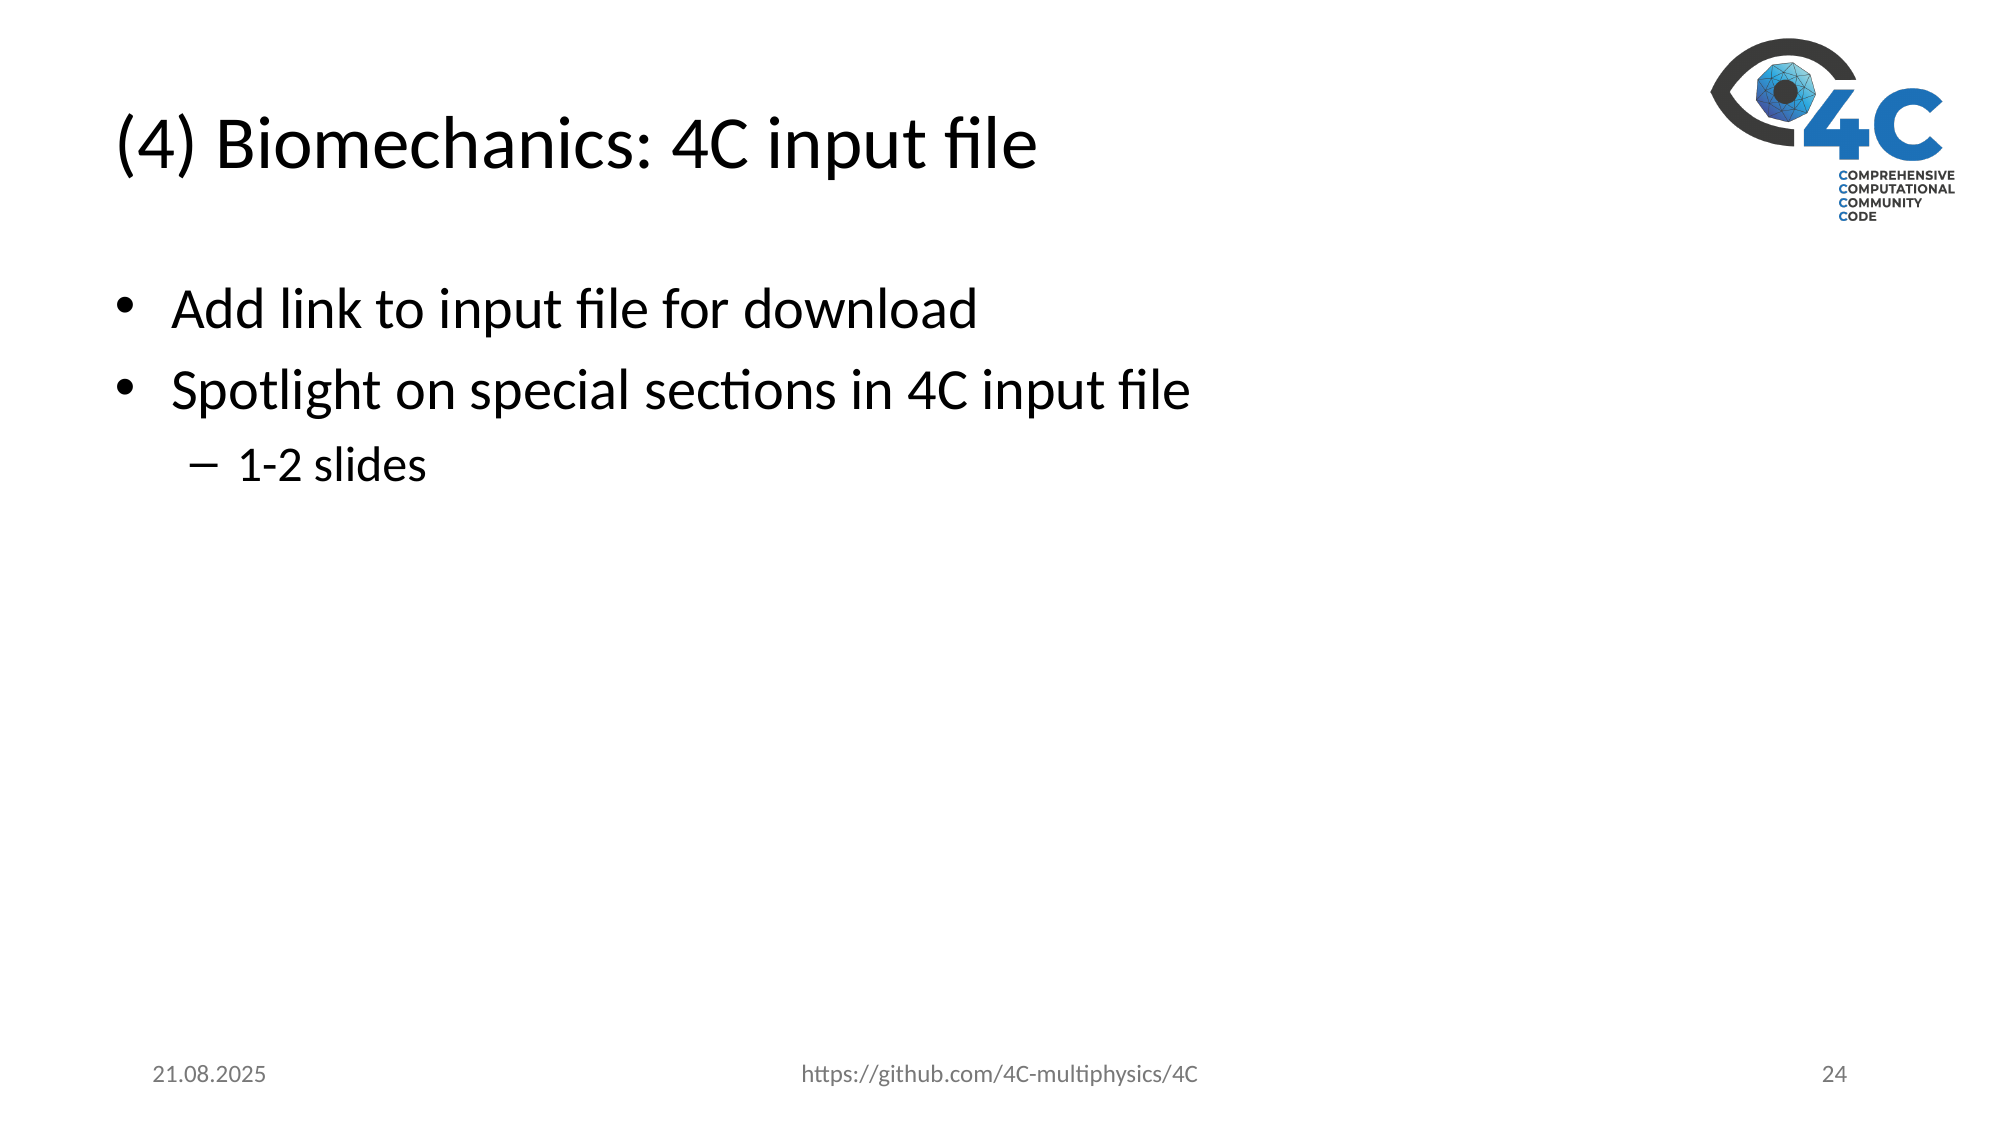

# (4) Biomechanics: 4C input file
Add link to input file for download
Spotlight on special sections in 4C input file
1-2 slides
21.08.2025
https://github.com/4C-multiphysics/4C
24